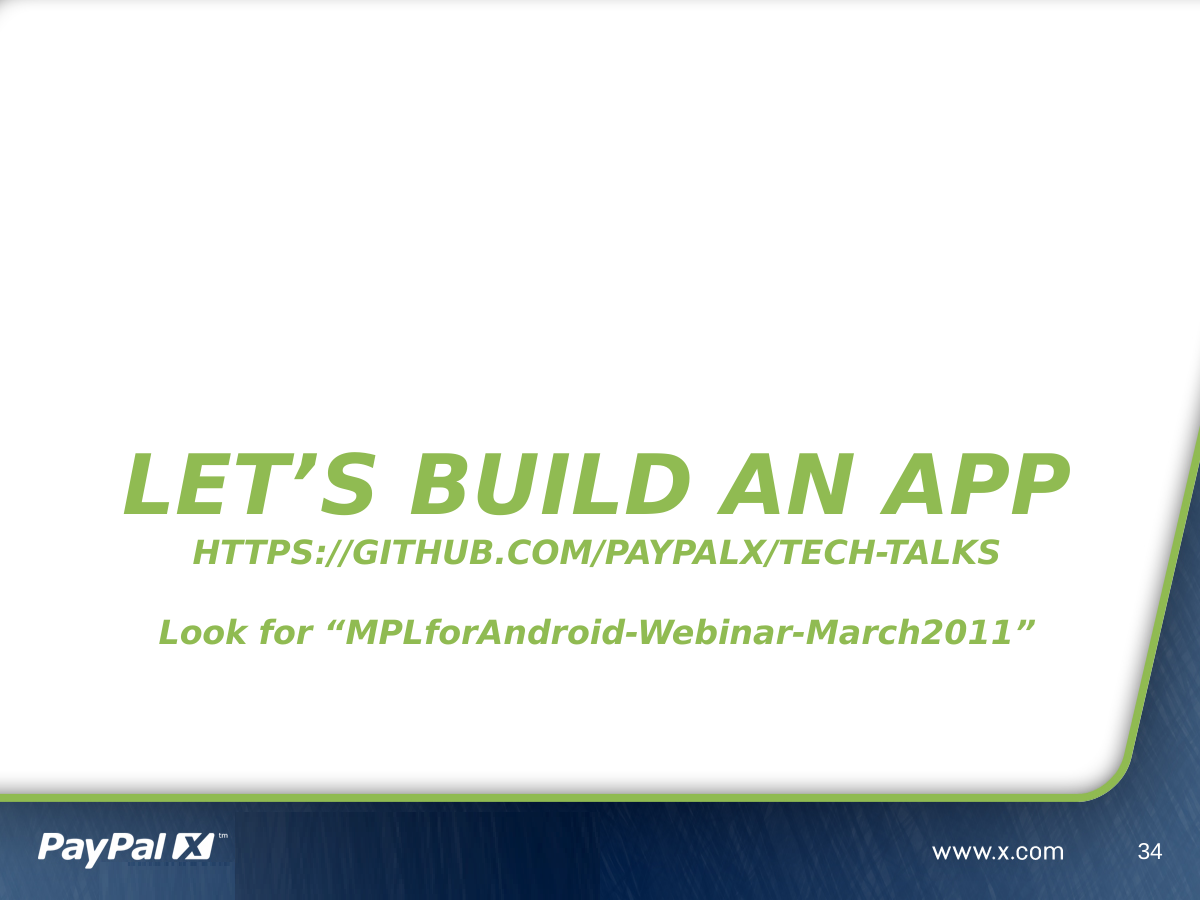

# Let’s build an app https://github.com/paypalx/tech-talks Look for “MPLforAndroid-Webinar-March2011”
34